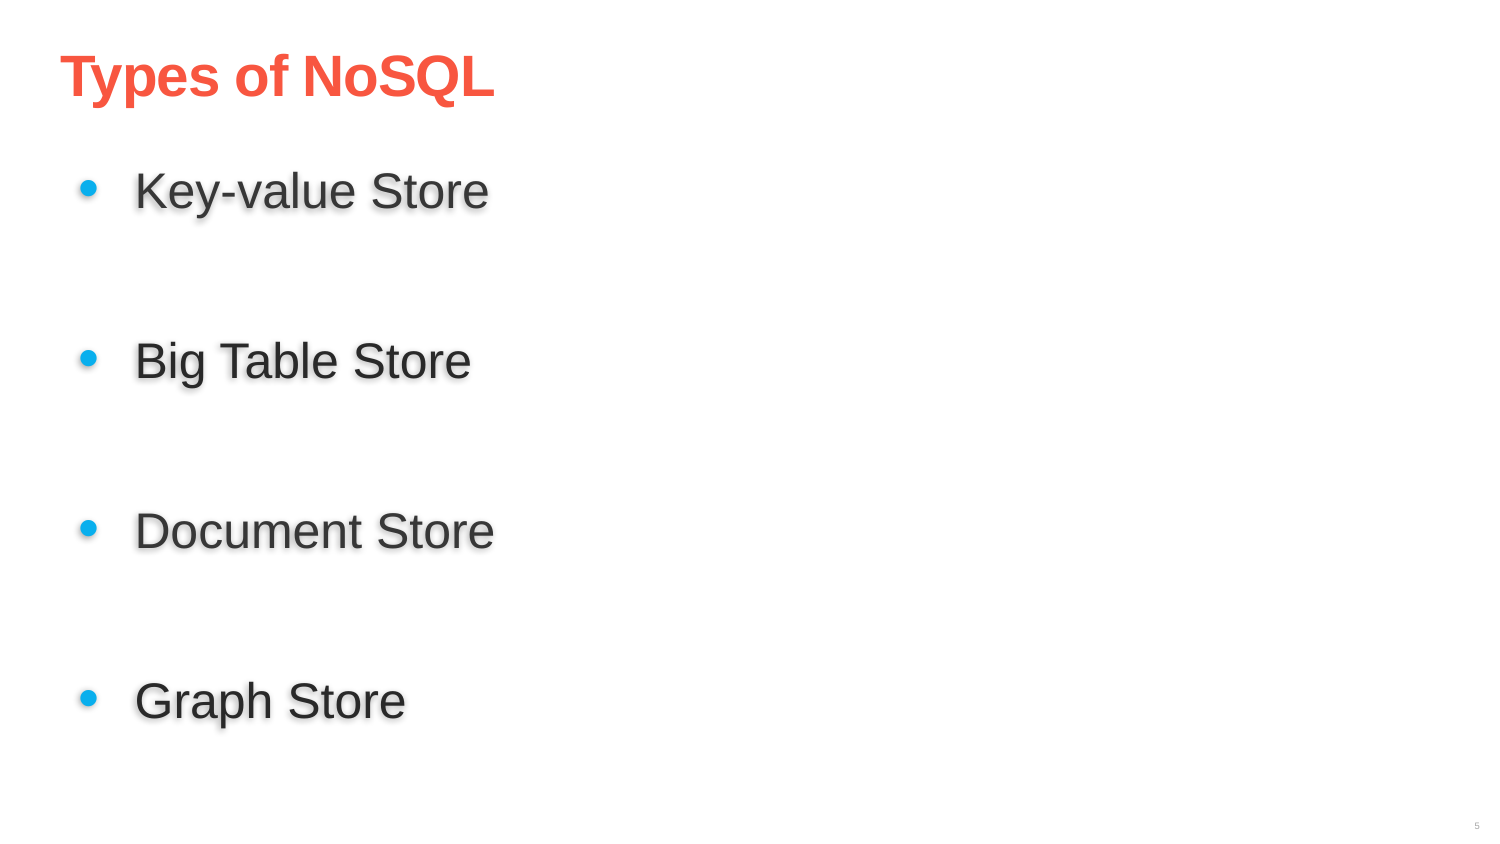

# Types of NoSQL
Key-value Store

Big Table Store

Document Store

Graph Store
5